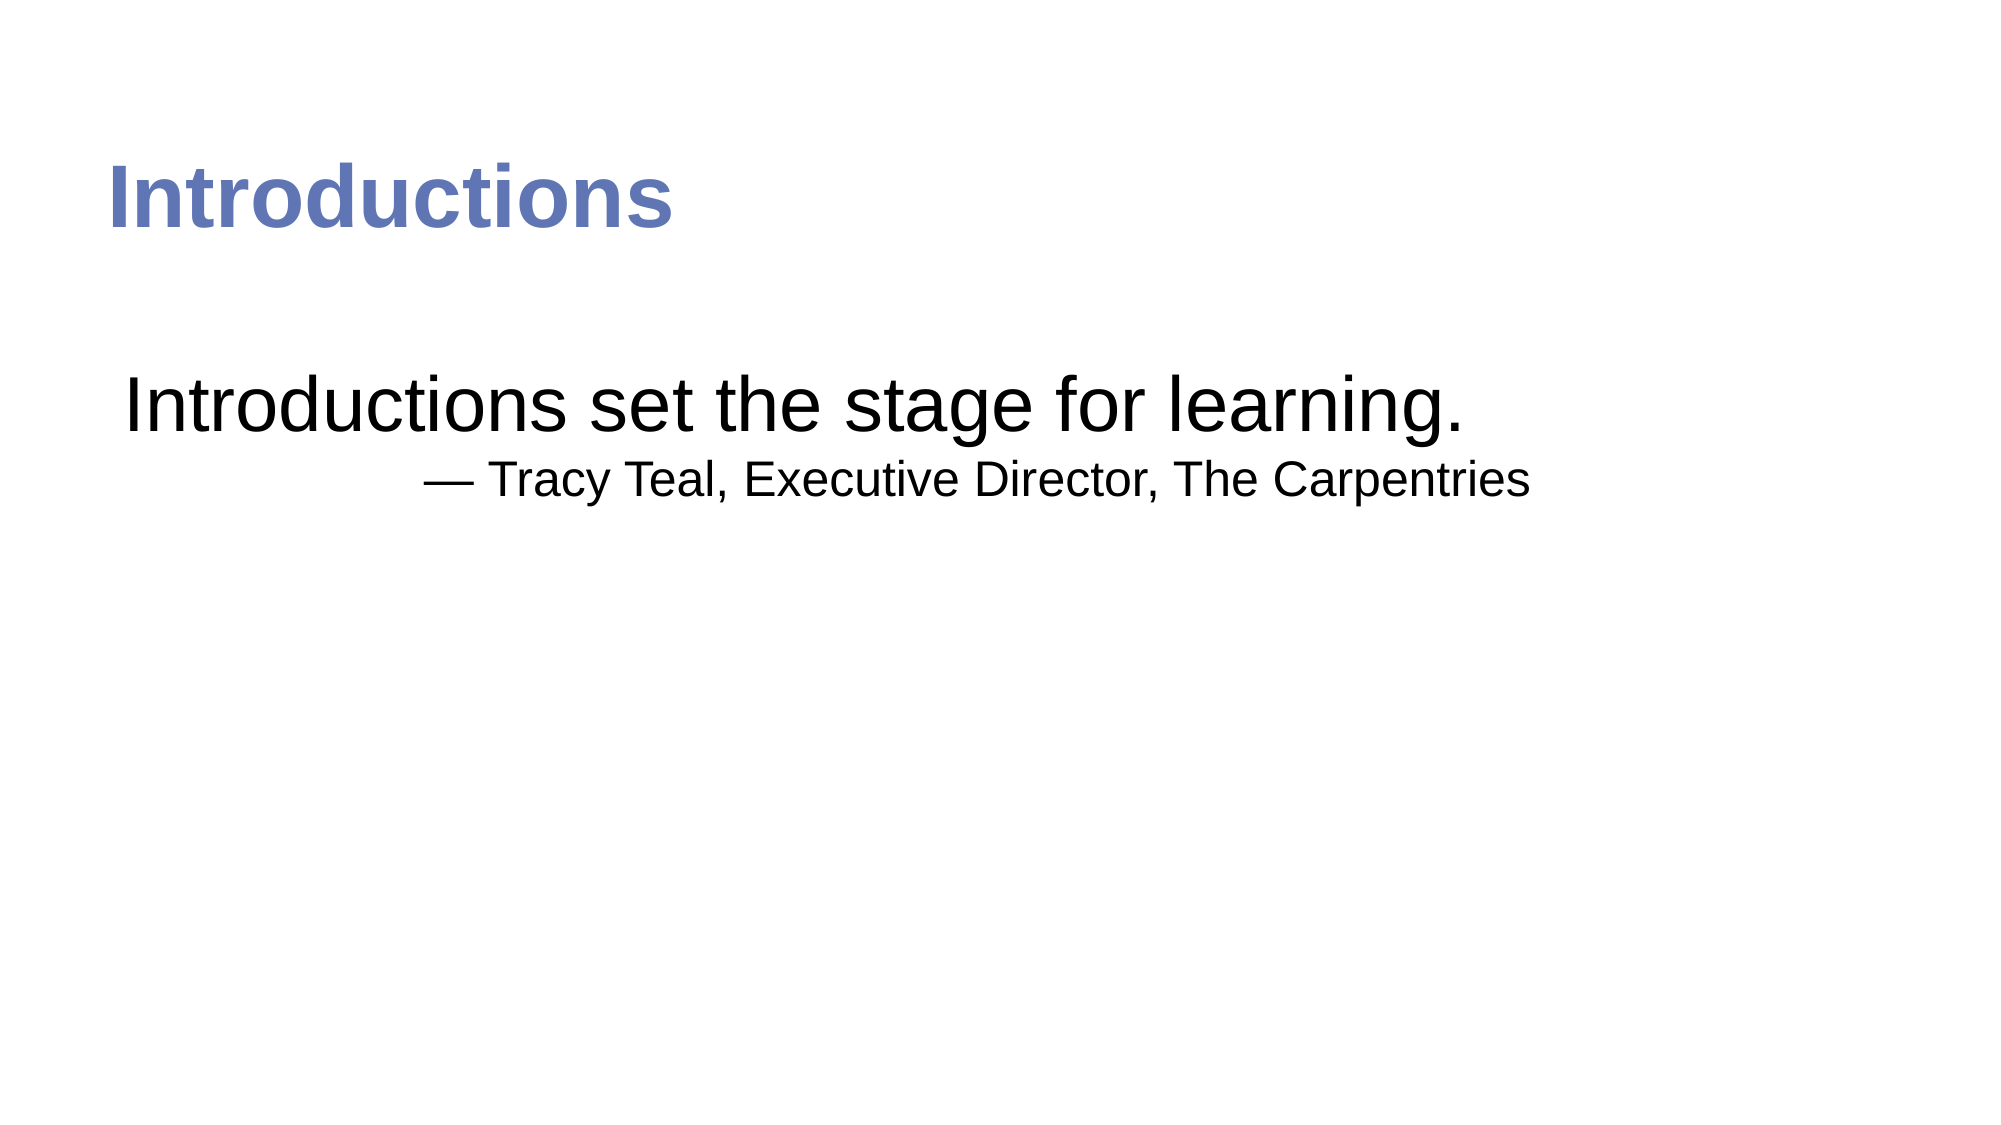

# Introductions
Introductions set the stage for learning.
		— Tracy Teal, Executive Director, The Carpentries